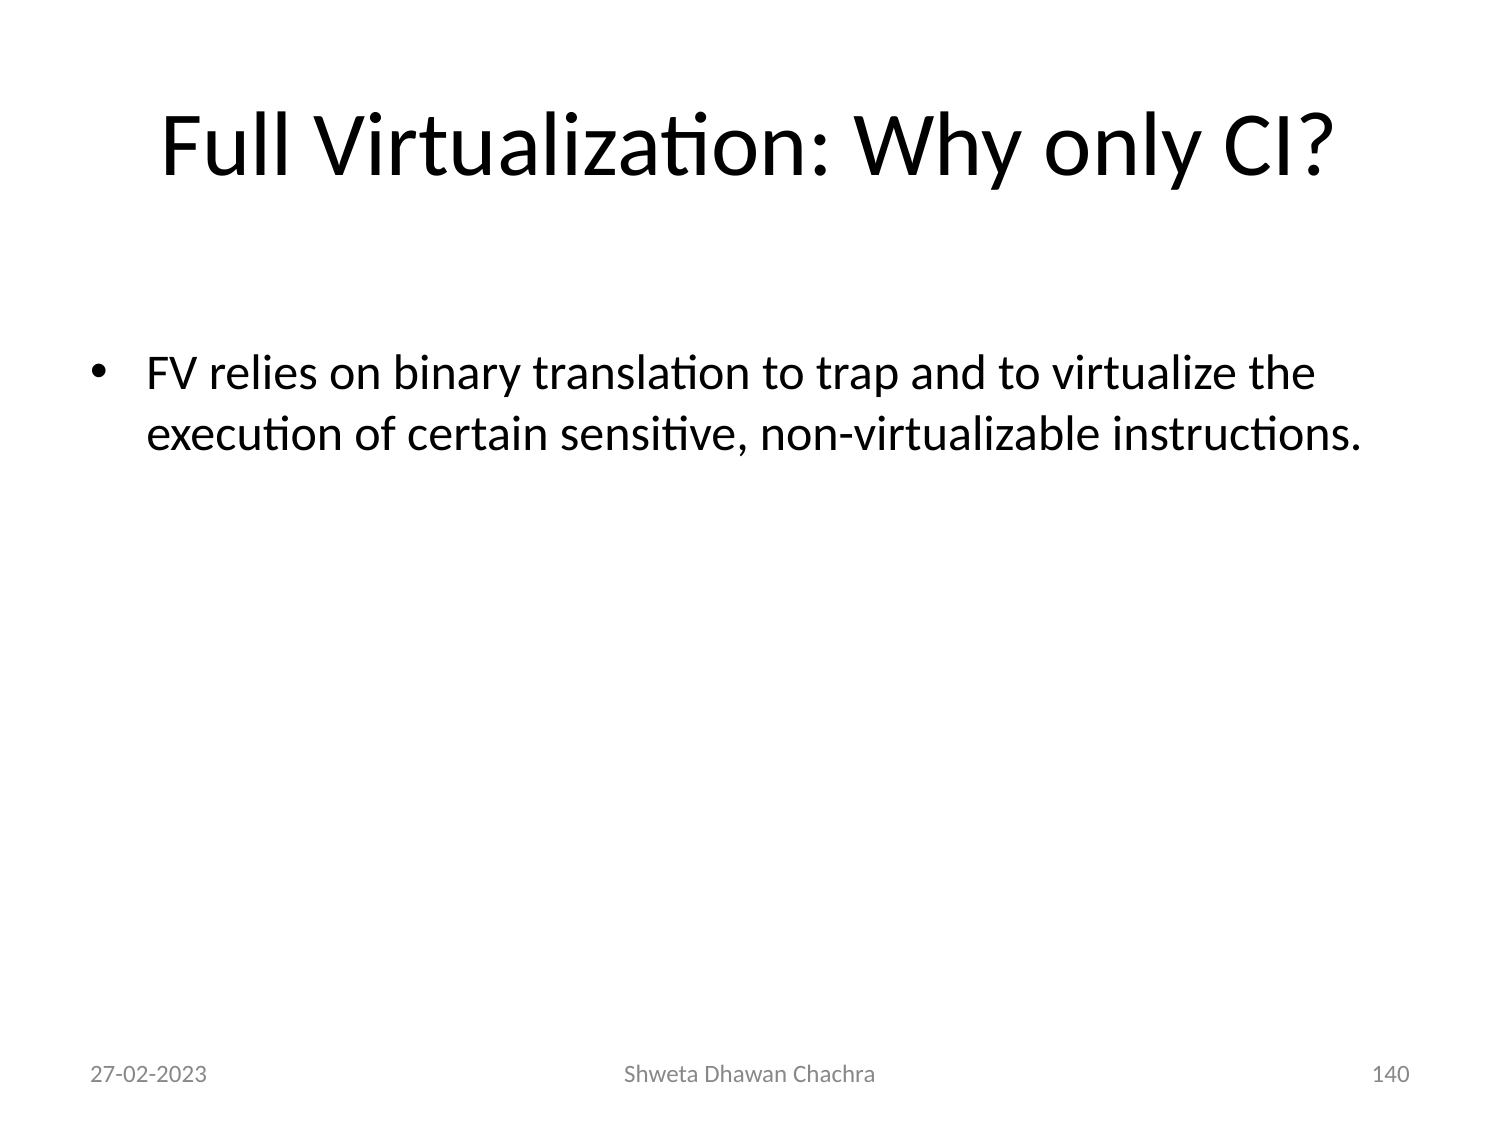

# Full Virtualization: Why only CI?

FV relies on binary translation to trap and to virtualize the execution of certain sensitive, non-virtualizable instructions.
27-02-2023
Shweta Dhawan Chachra
140